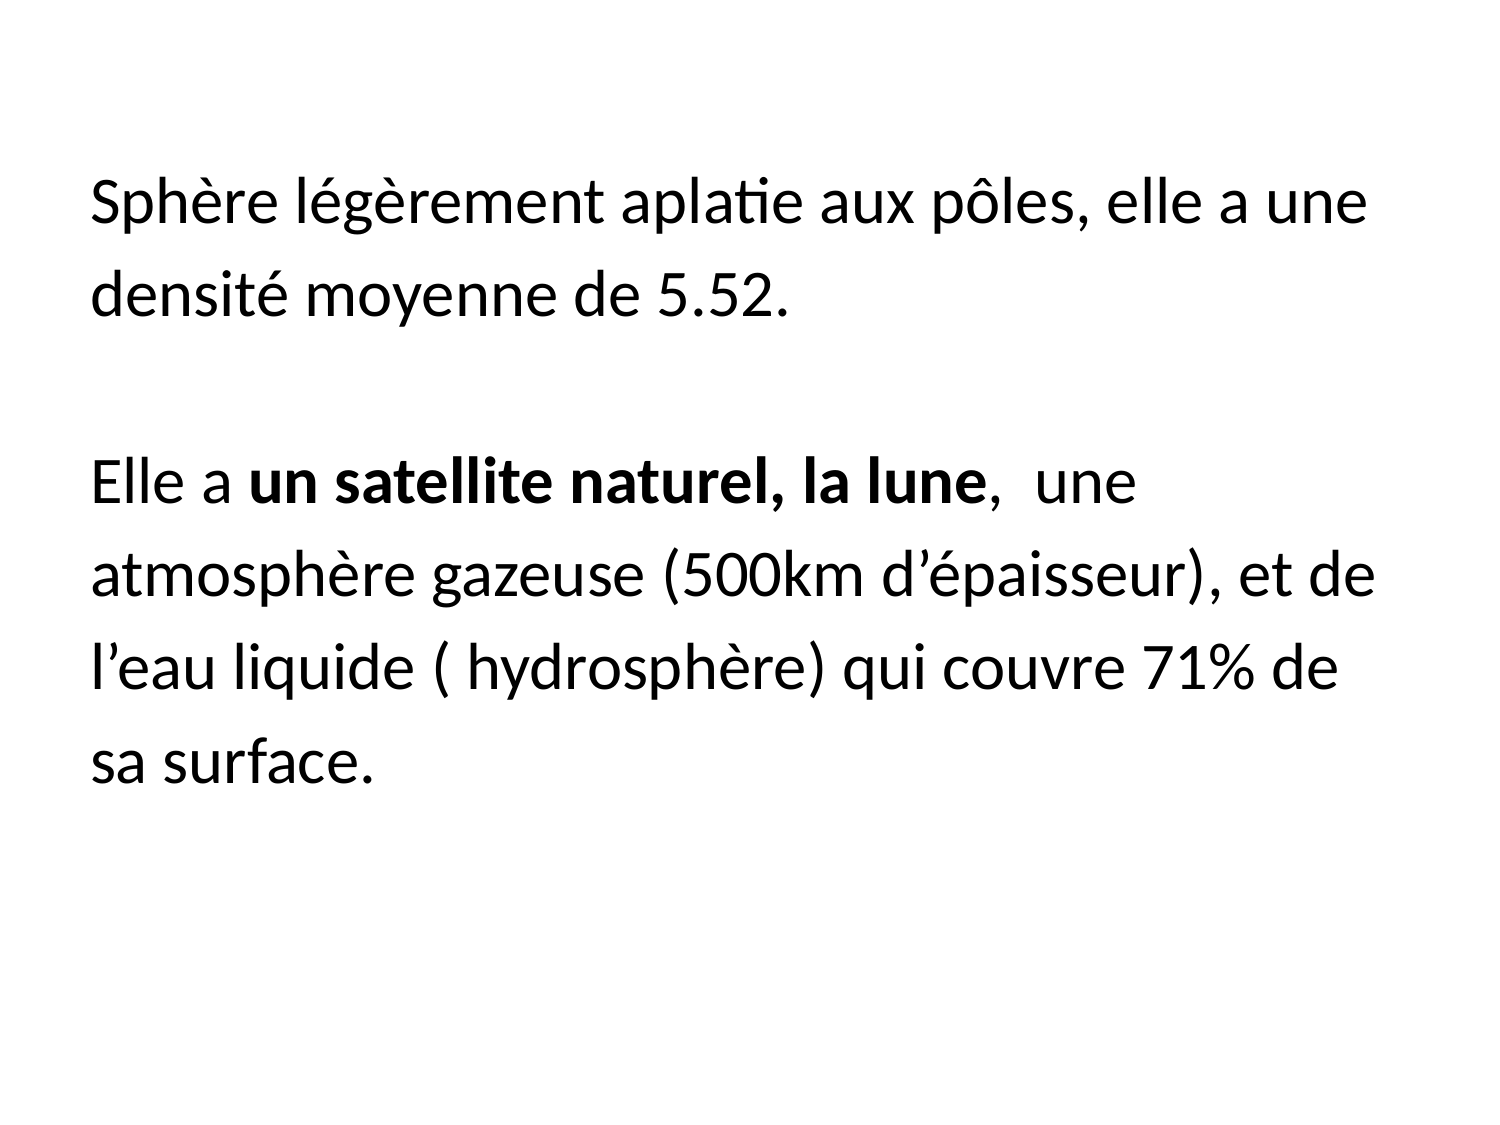

Sphère légèrement aplatie aux pôles, elle a une
densité moyenne de 5.52.

Elle a un satellite naturel, la lune,  une
atmosphère gazeuse (500km d’épaisseur), et de
l’eau liquide ( hydrosphère) qui couvre 71% de
sa surface.